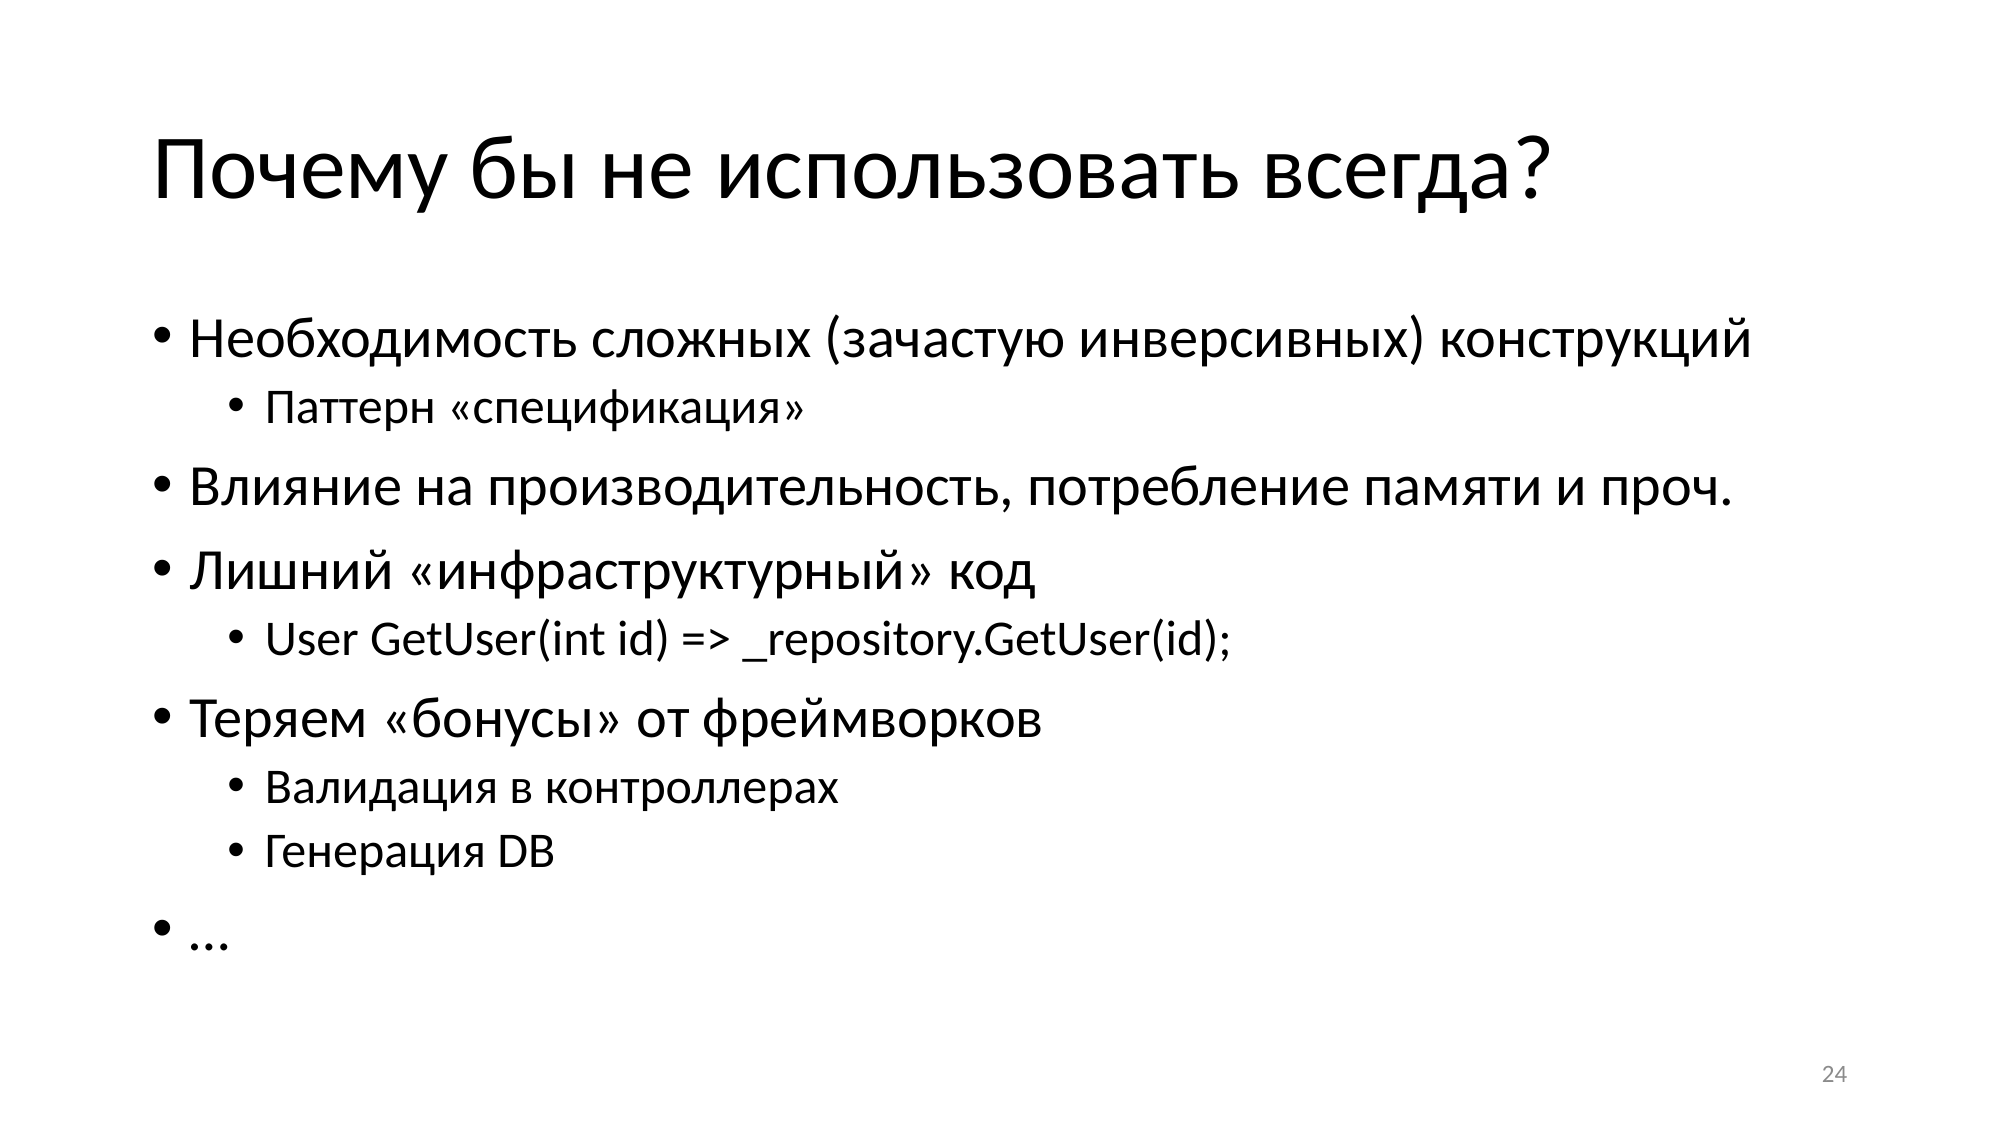

# Почему бы не использовать всегда?
Необходимость сложных (зачастую инверсивных) конструкций
Паттерн «спецификация»
Влияние на производительность, потребление памяти и проч.
Лишний «инфраструктурный» код
User GetUser(int id) => _repository.GetUser(id);
Теряем «бонусы» от фреймворков
Валидация в контроллерах
Генерация DB
…

24